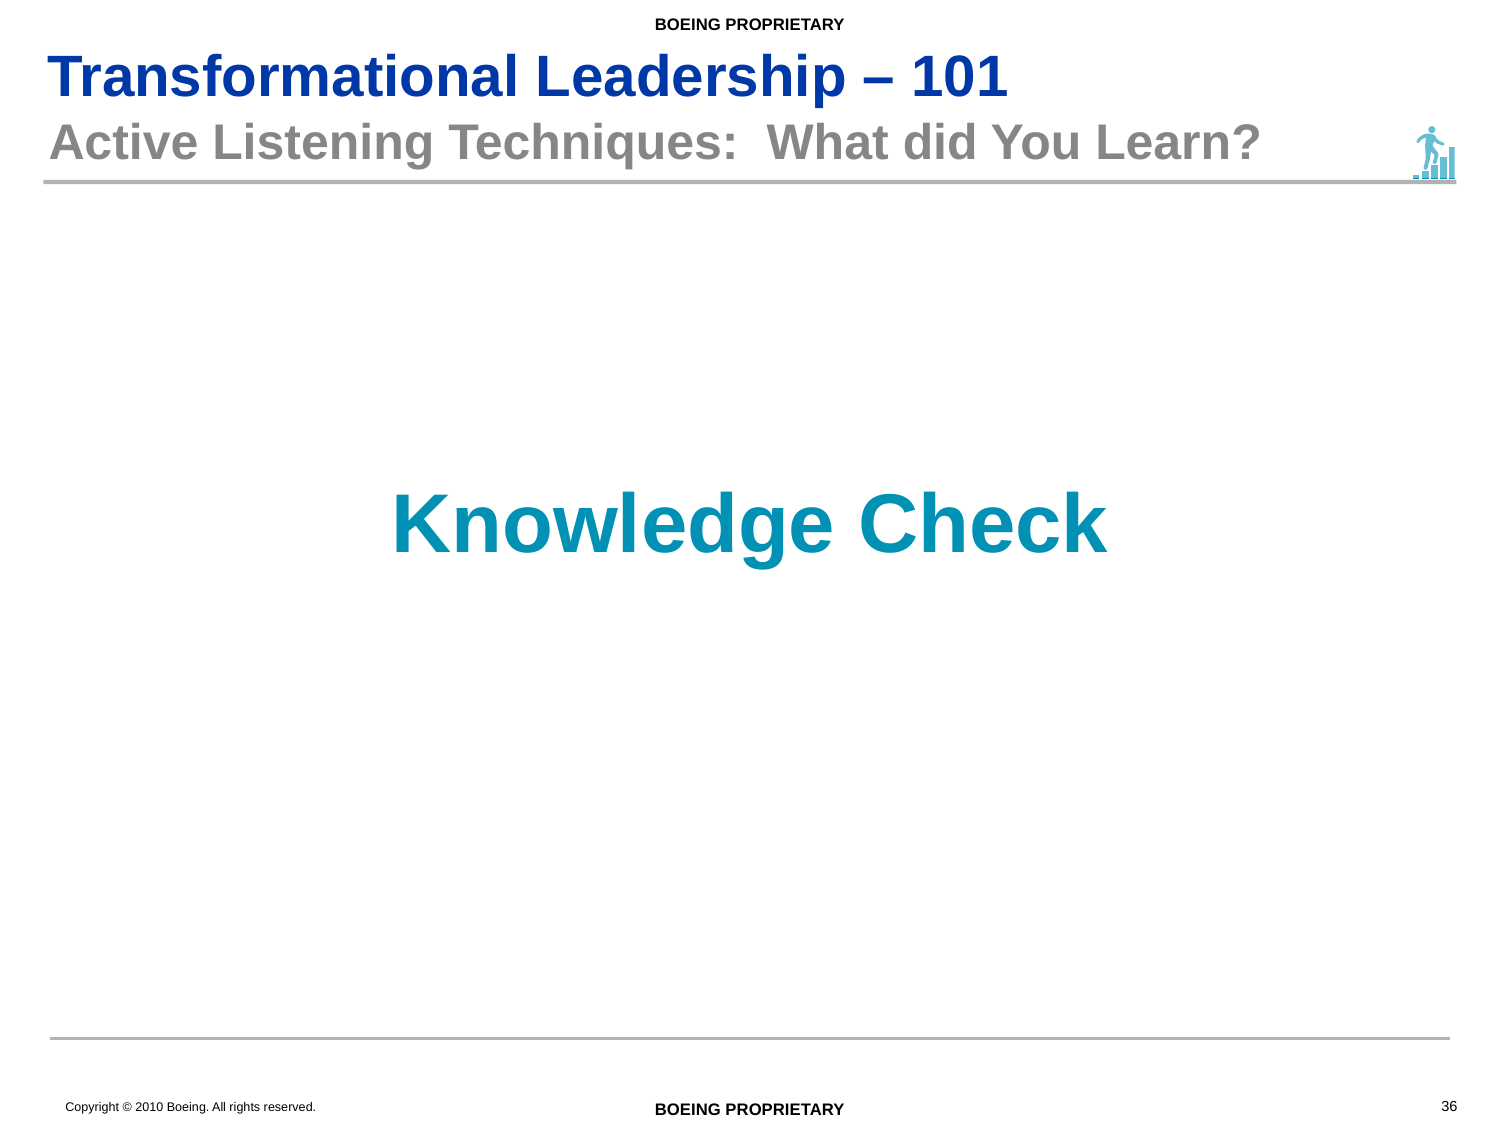

# Active Listening Techniques:  What did You Learn?
Knowledge Check
36